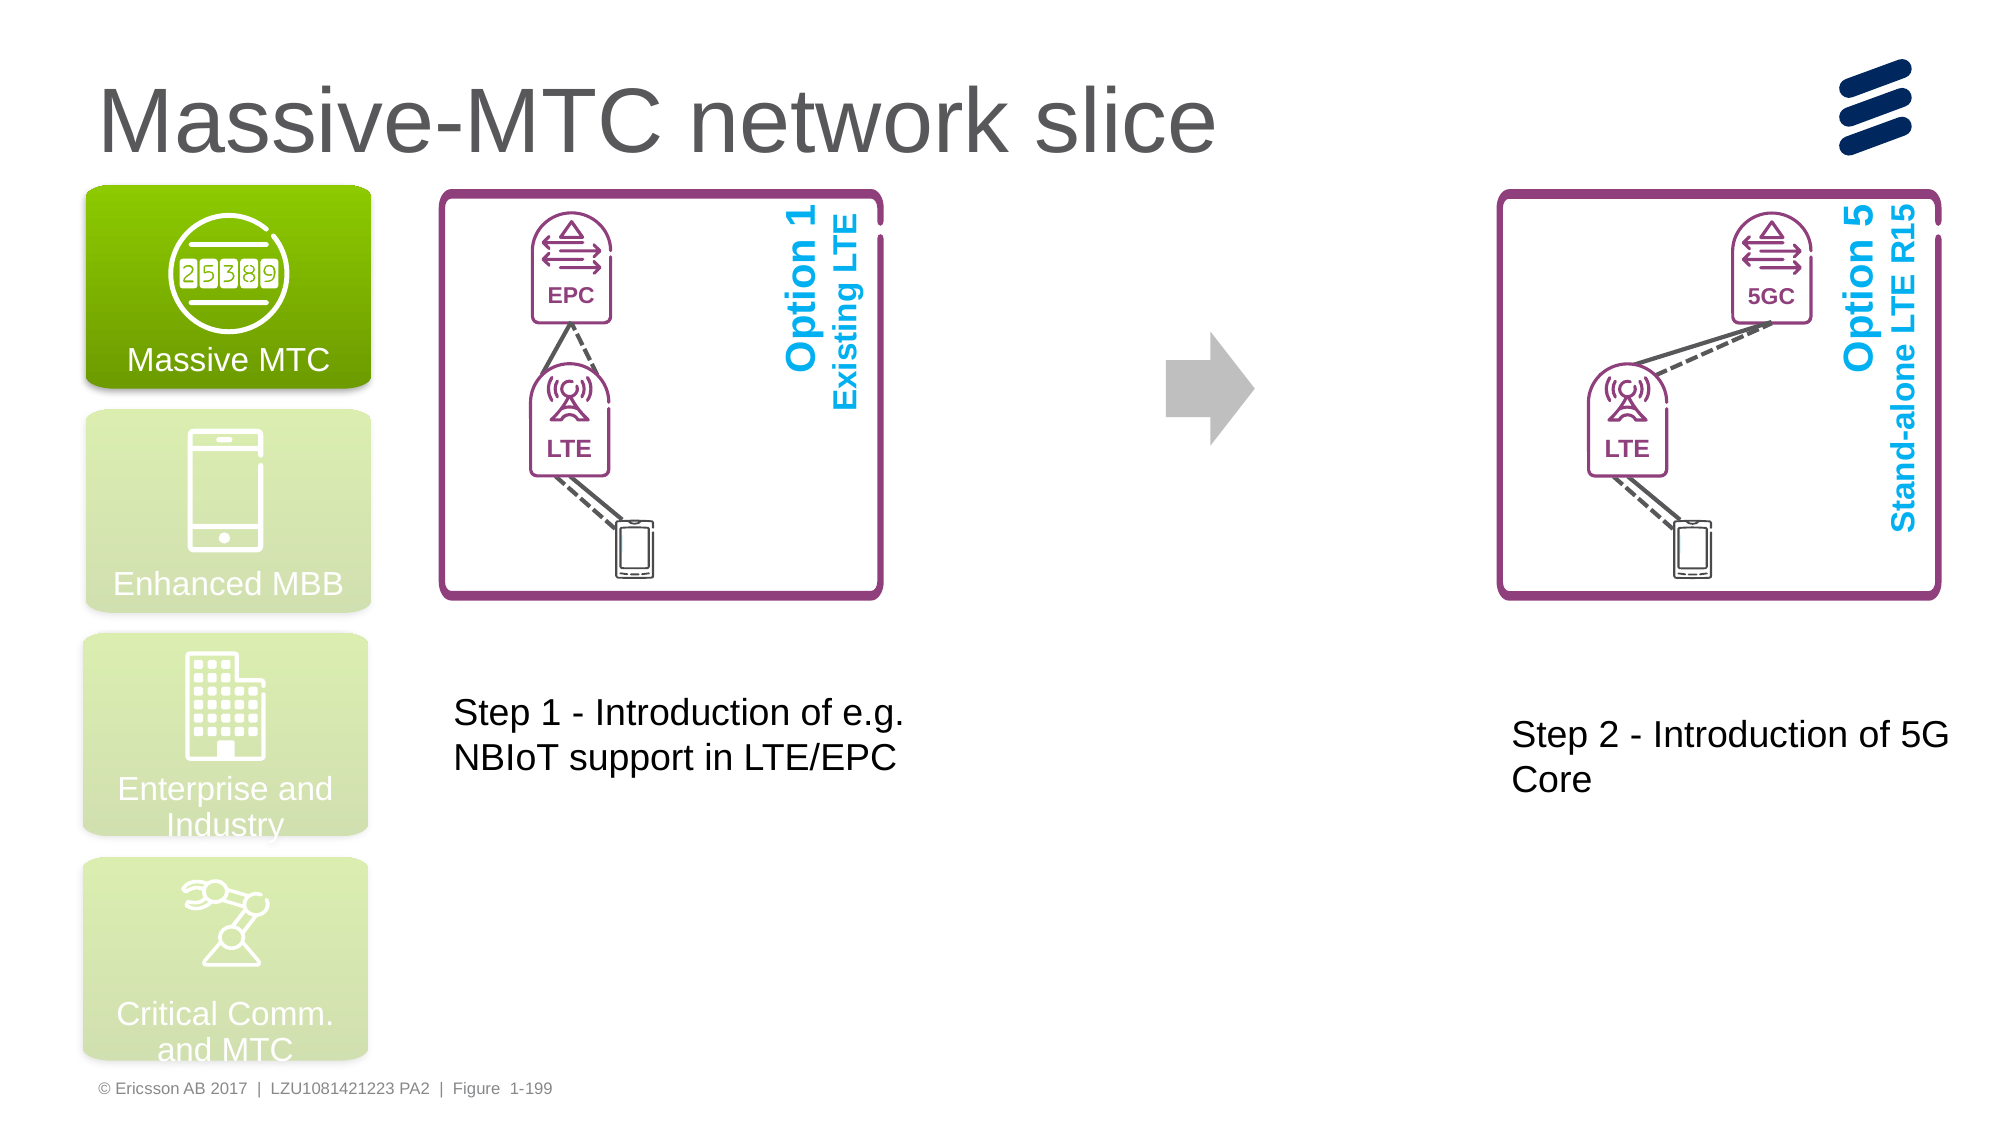

# Massive-MTC network slice

Massive MTC

Option 1
Existing LTE
Option 5
Stand-alone LTE R15

5GC

LTE

EPC

LTE

Enhanced MBB

Enterprise and Industry

Step 1 - Introduction of e.g. NBIoT support in LTE/EPC
Step 2 - Introduction of 5G Core

Critical Comm. and MTC